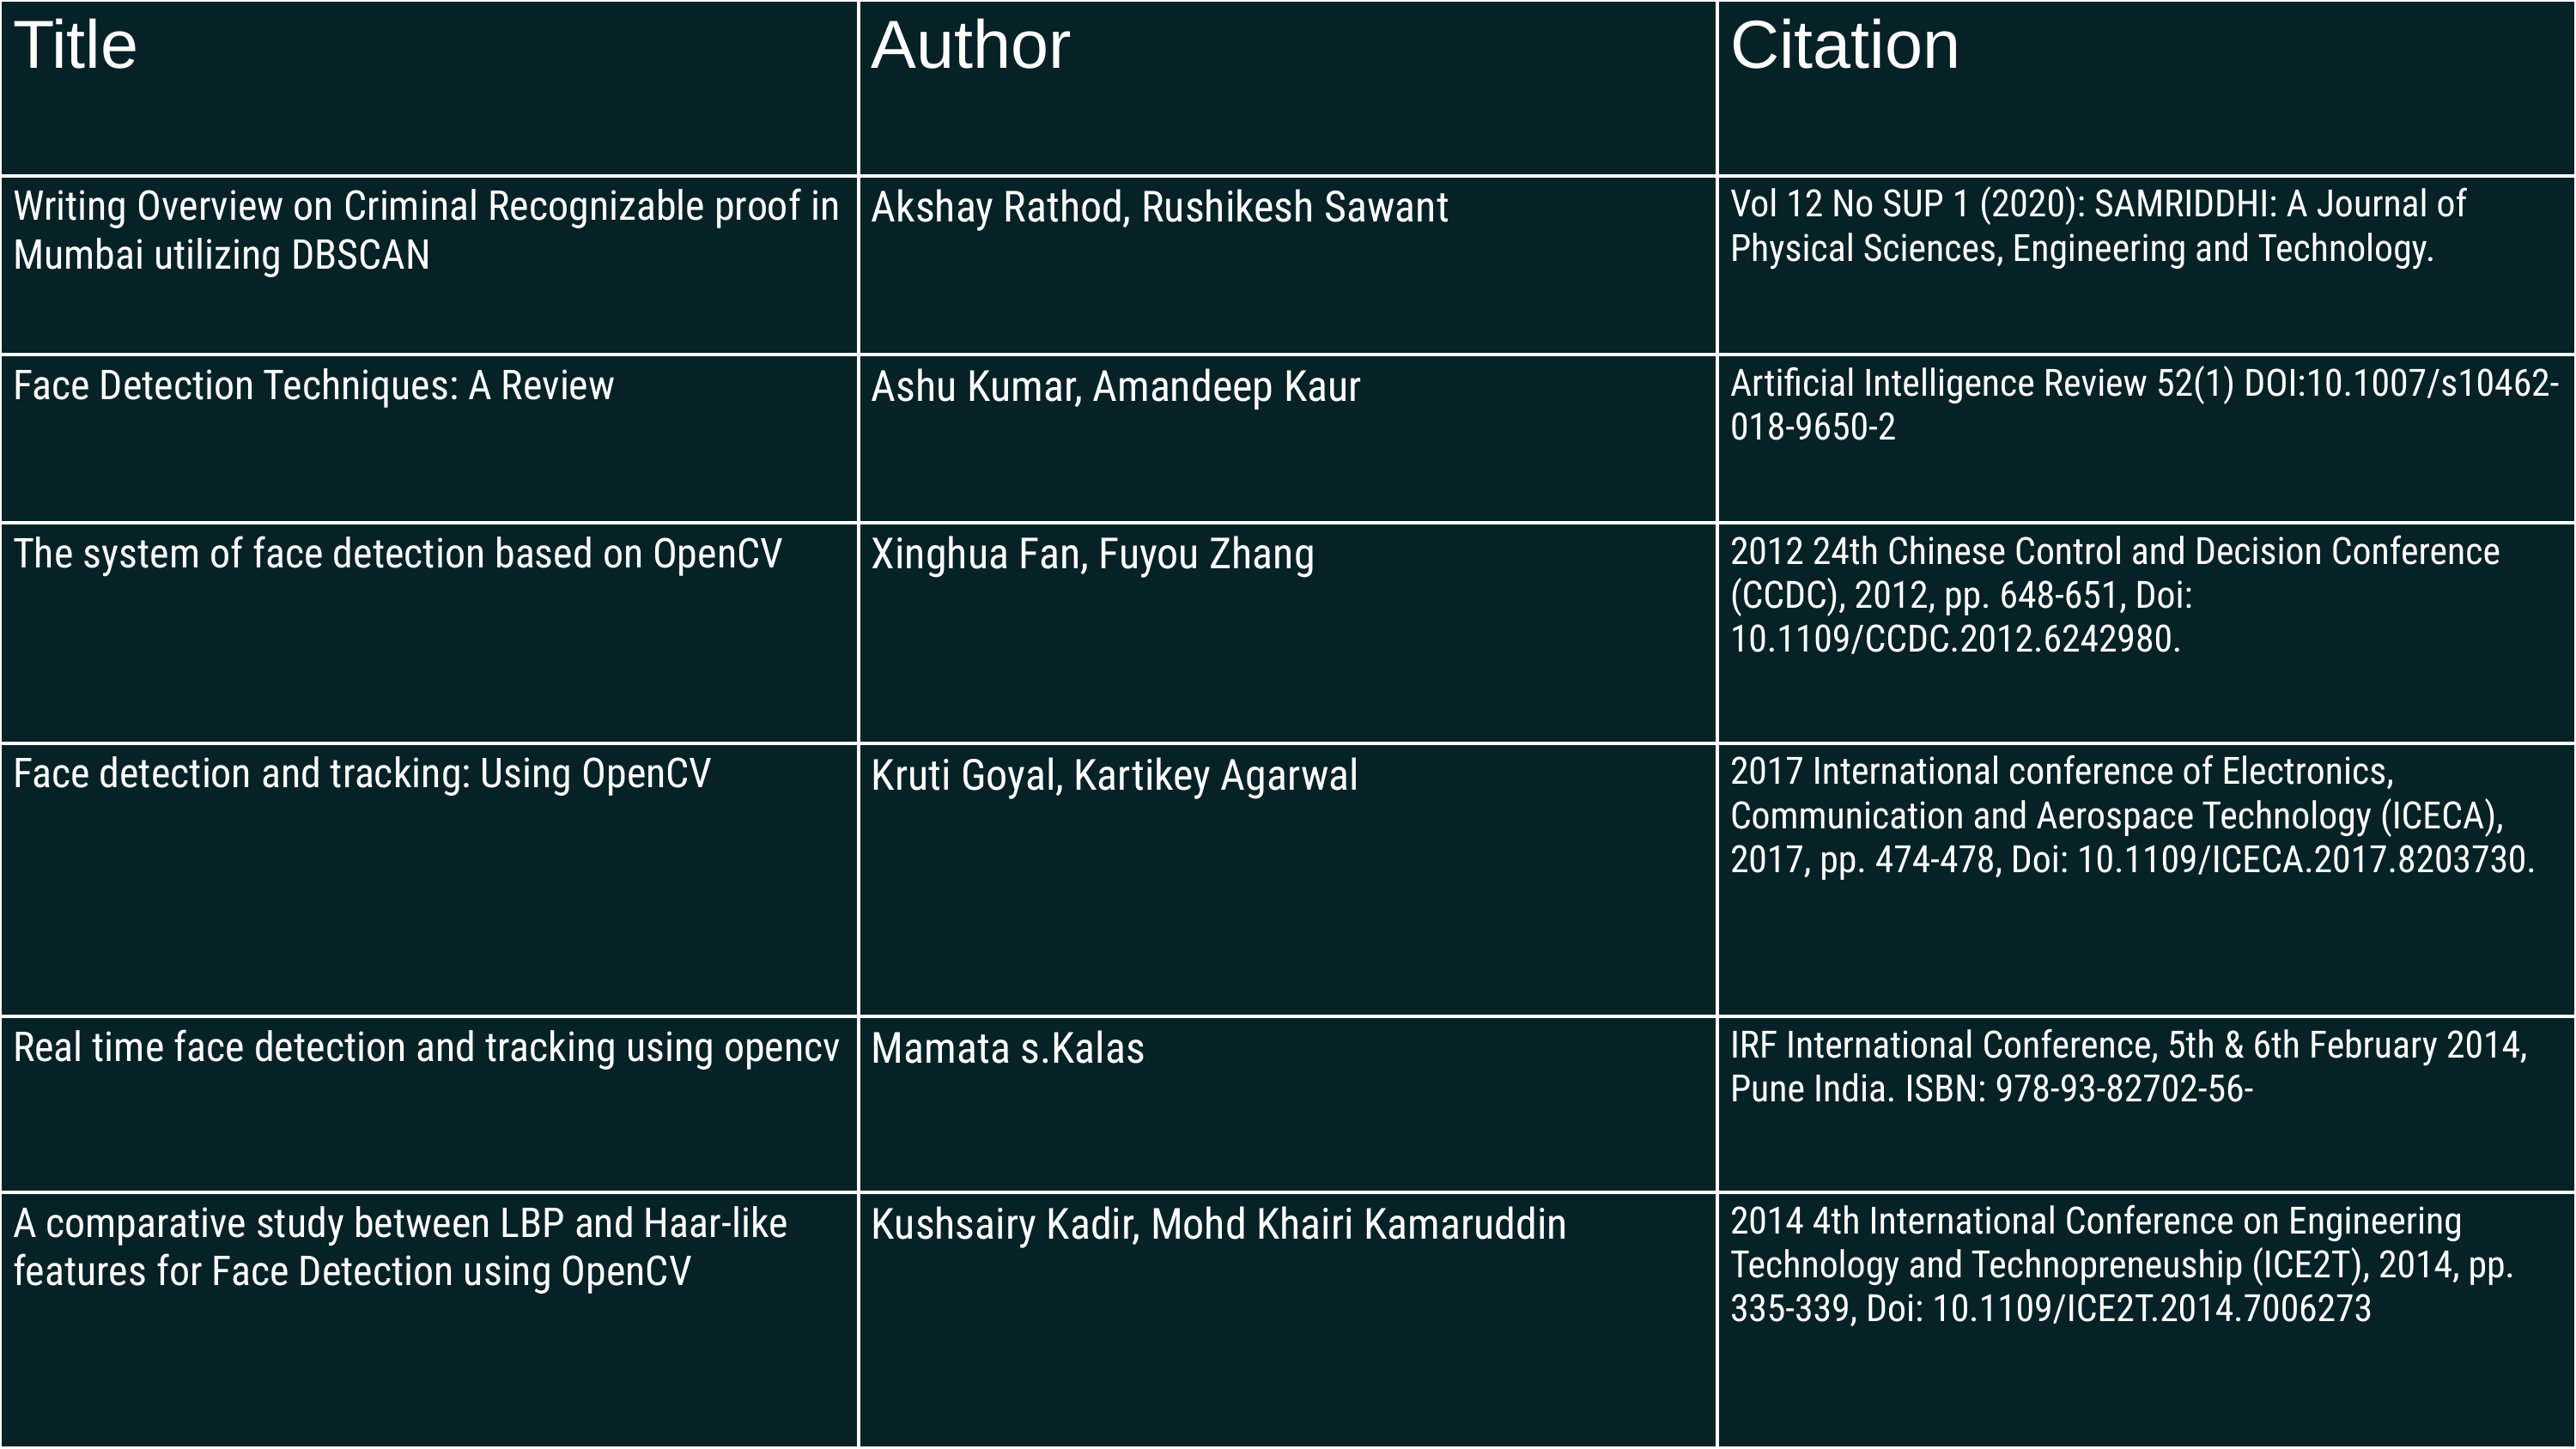

| Title | Author | Citation |
| --- | --- | --- |
| Writing Overview on Criminal Recognizable proof in Mumbai utilizing DBSCAN | Akshay Rathod, Rushikesh Sawant | Vol 12 No SUP 1 (2020): SAMRIDDHI: A Journal of Physical Sciences, Engineering and Technology. |
| Face Detection Techniques: A Review | Ashu Kumar, Amandeep Kaur | Artificial Intelligence Review 52(1) DOI:10.1007/s10462-018-9650-2 |
| The system of face detection based on OpenCV | Xinghua Fan, Fuyou Zhang | 2012 24th Chinese Control and Decision Conference (CCDC), 2012, pp. 648-651, Doi: 10.1109/CCDC.2012.6242980. |
| Face detection and tracking: Using OpenCV | Kruti Goyal, Kartikey Agarwal | 2017 International conference of Electronics, Communication and Aerospace Technology (ICECA), 2017, pp. 474-478, Doi: 10.1109/ICECA.2017.8203730. |
| Real time face detection and tracking using opencv | Mamata s.Kalas | IRF International Conference, 5th & 6th February 2014, Pune India. ISBN: 978-93-82702-56- |
| A comparative study between LBP and Haar-like features for Face Detection using OpenCV | Kushsairy Kadir, Mohd Khairi Kamaruddin | 2014 4th International Conference on Engineering Technology and Technopreneuship (ICE2T), 2014, pp. 335-339, Doi: 10.1109/ICE2T.2014.7006273 |